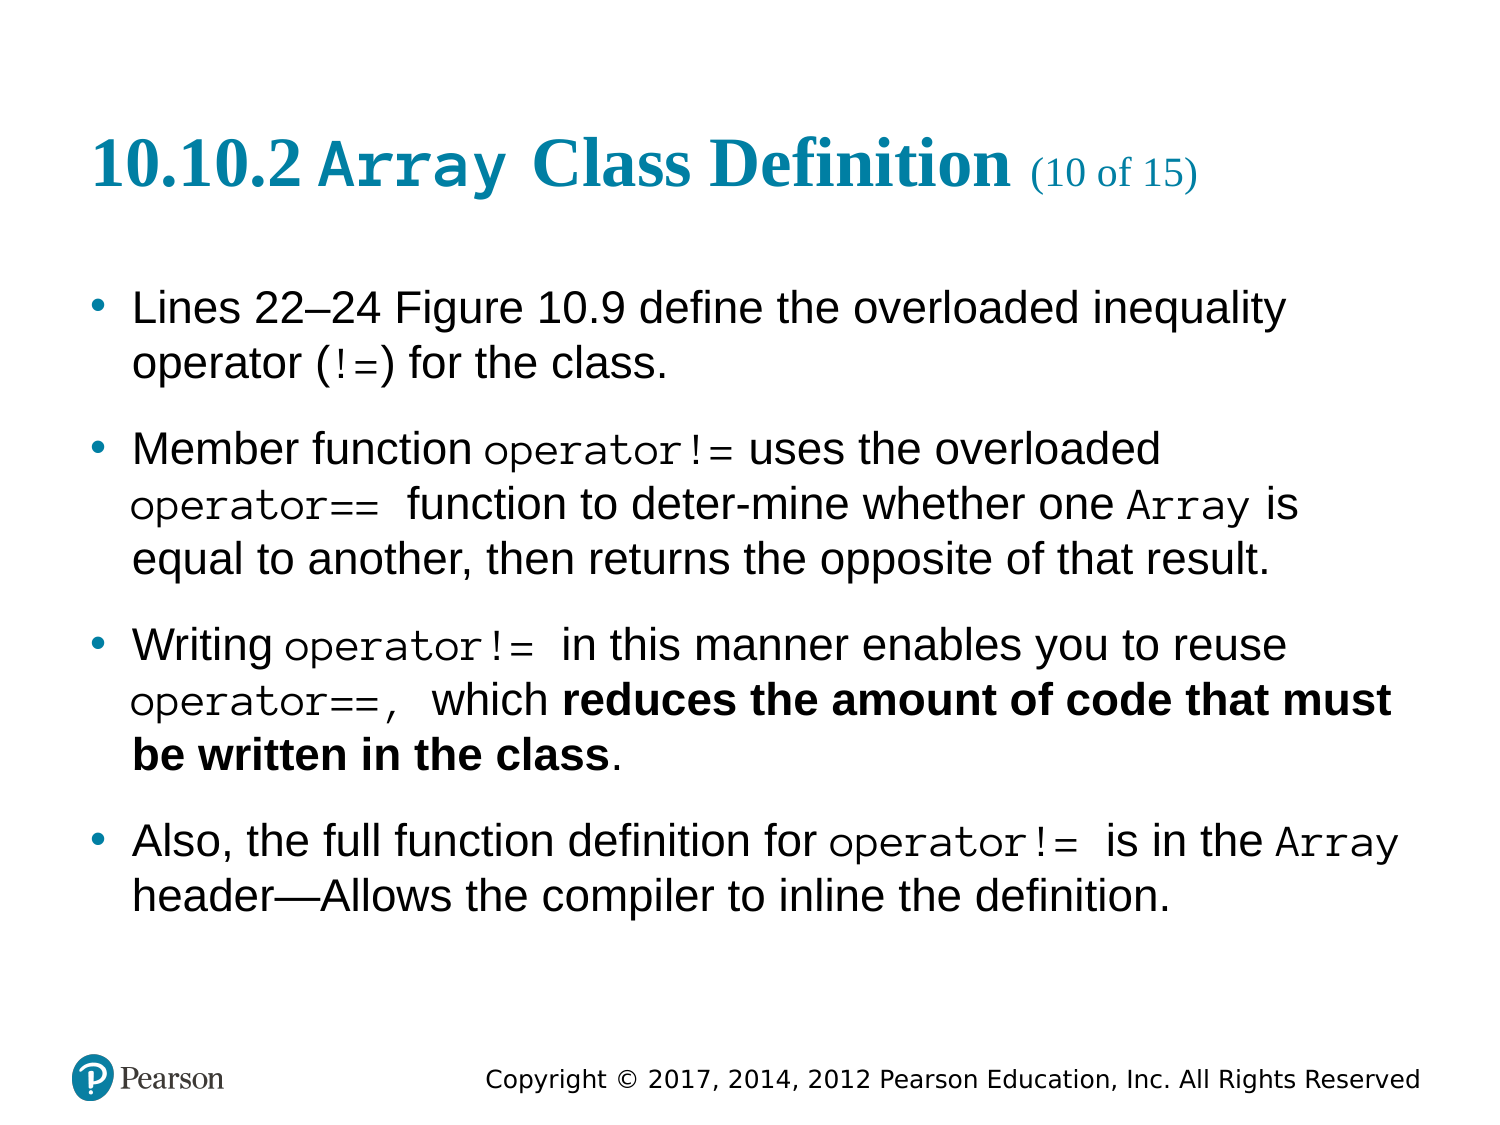

# 10.10.2 Array Class Definition (10 of 15)
Lines 22–24 Figure 10.9 define the overloaded inequality operator (!=) for the class.
Member function operator!= uses the overloaded operator== function to deter-mine whether one Array is equal to another, then returns the opposite of that result.
Writing operator!= in this manner enables you to reuse operator==, which reduces the amount of code that must be written in the class.
Also, the full function definition for operator!= is in the Array header—Allows the compiler to inline the definition.